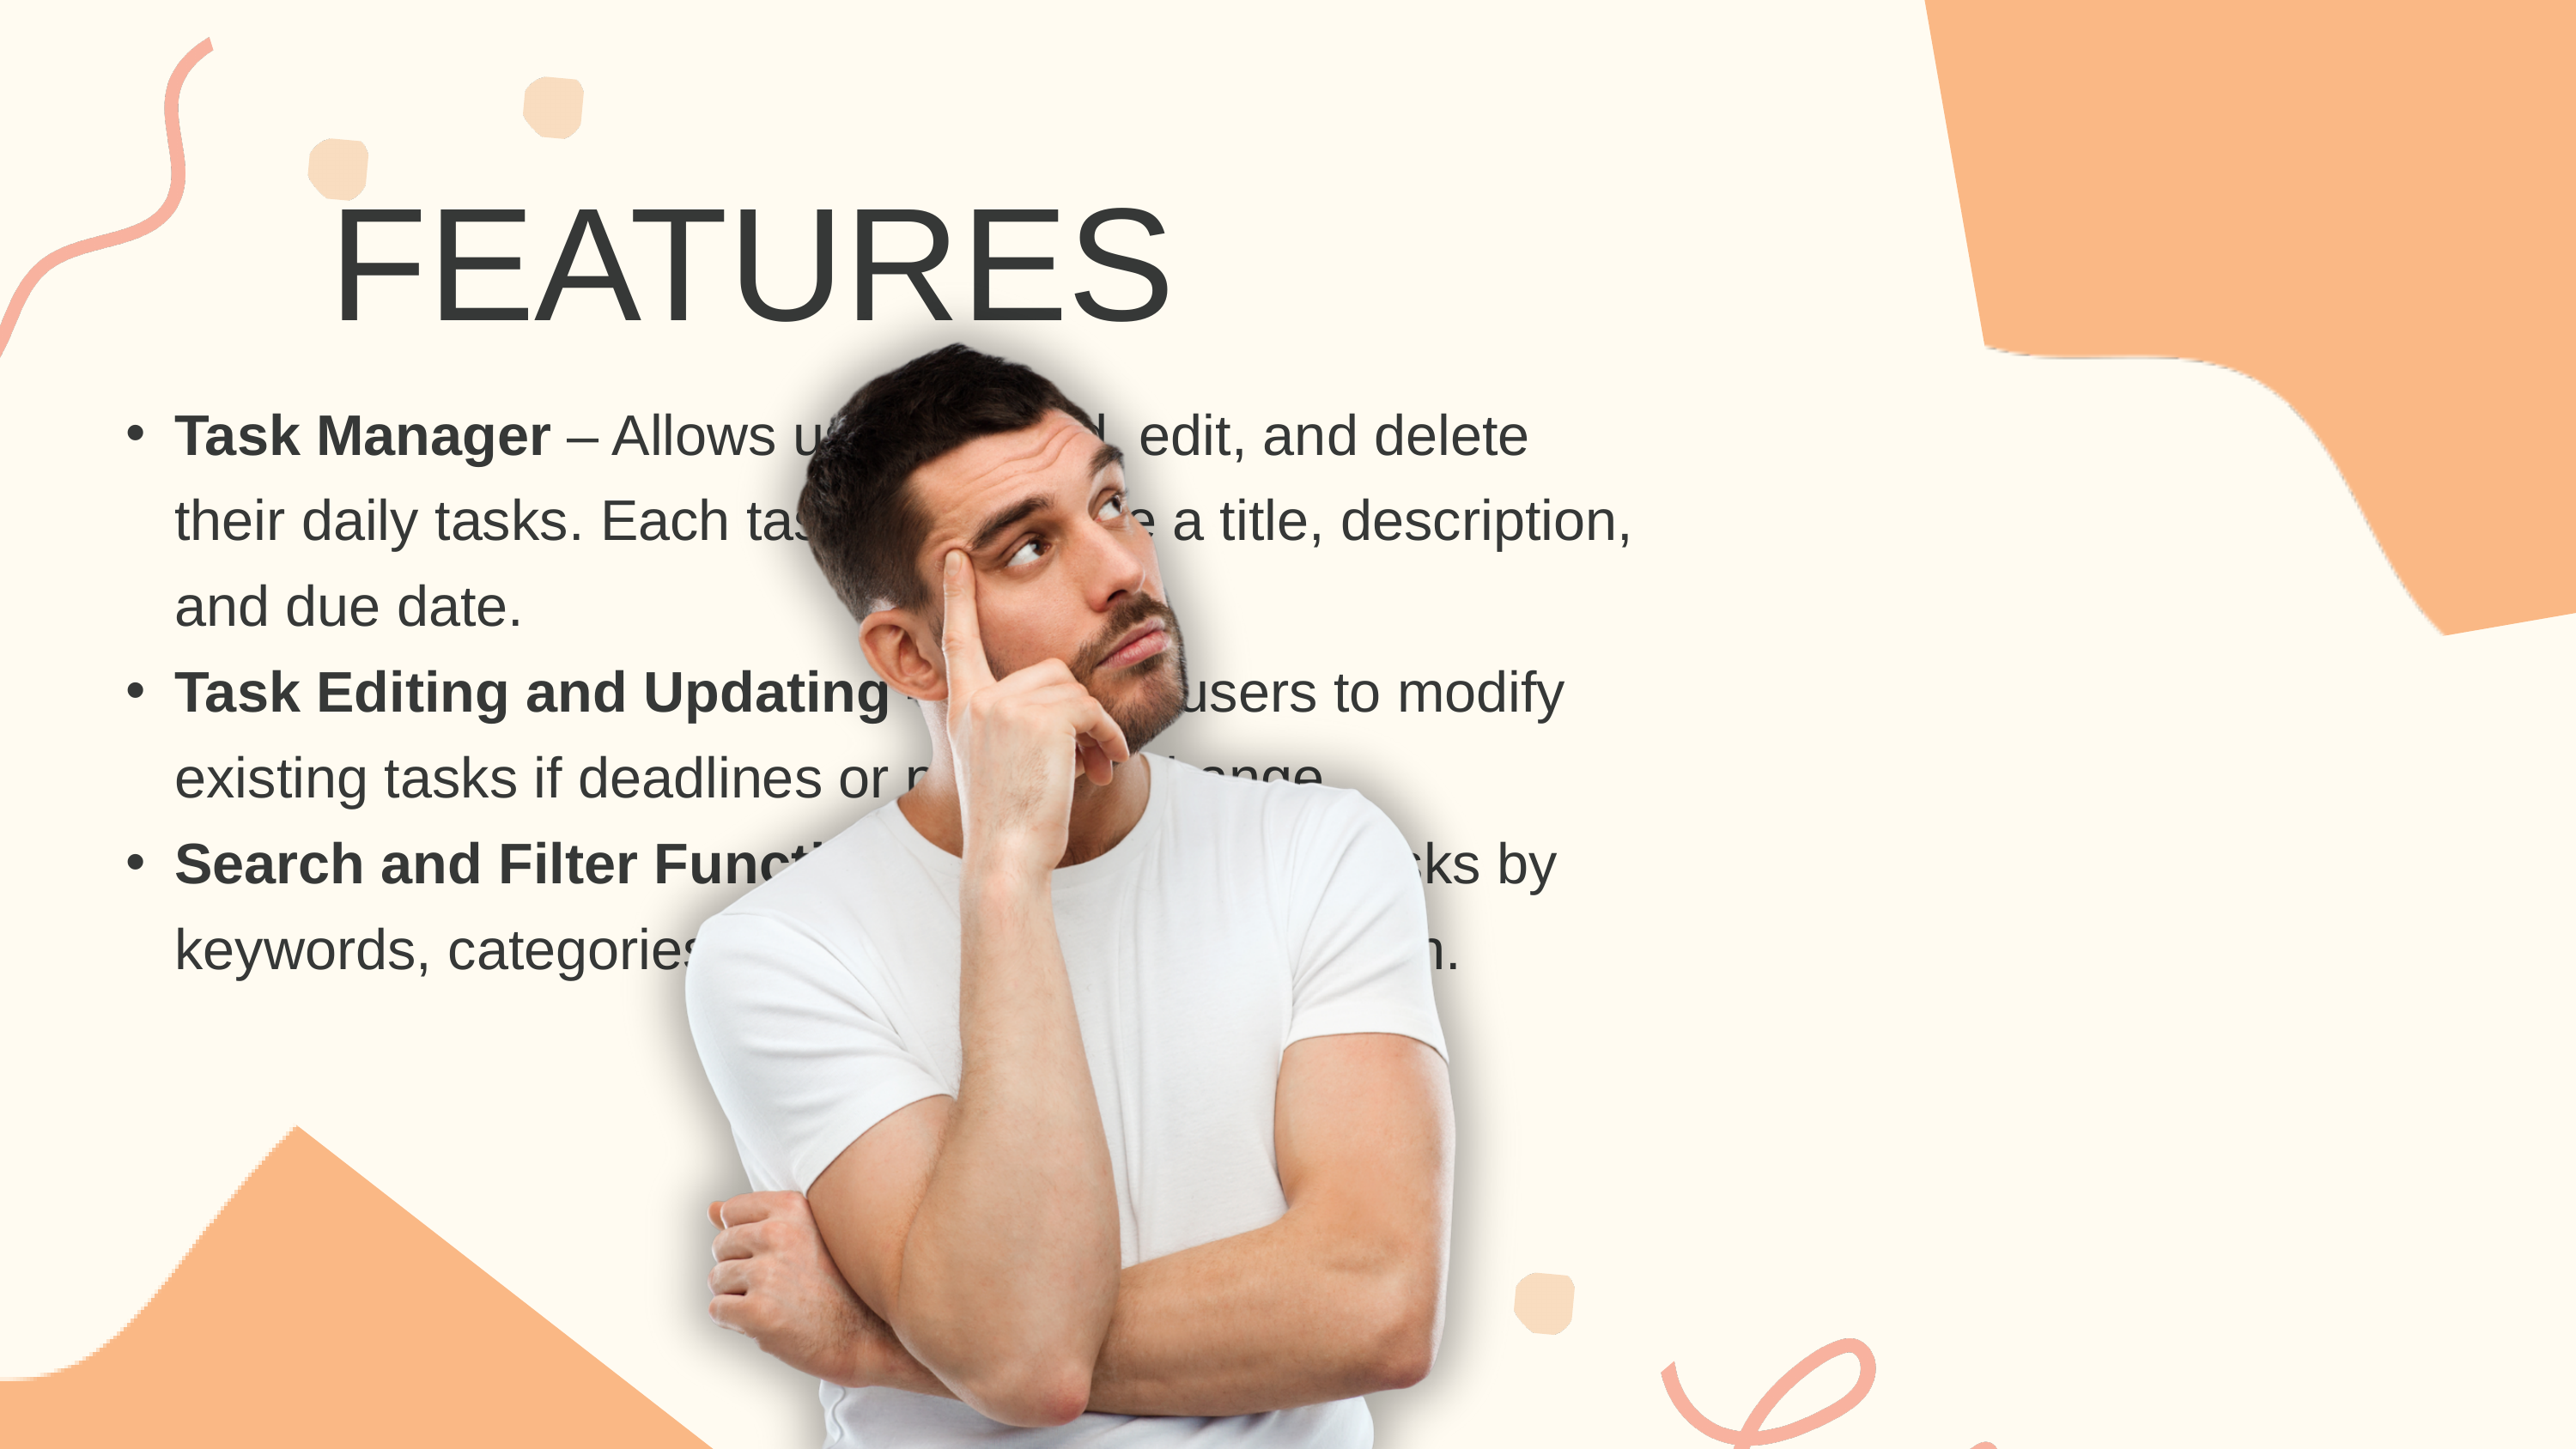

FEATURES
Task Manager – Allows users to add, edit, and delete their daily tasks. Each task can include a title, description, and due date.
Task Editing and Updating – Enables users to modify existing tasks if deadlines or priorities change.
Search and Filter Function – Lets users find tasks by keywords, categories, or dates for easy navigation.